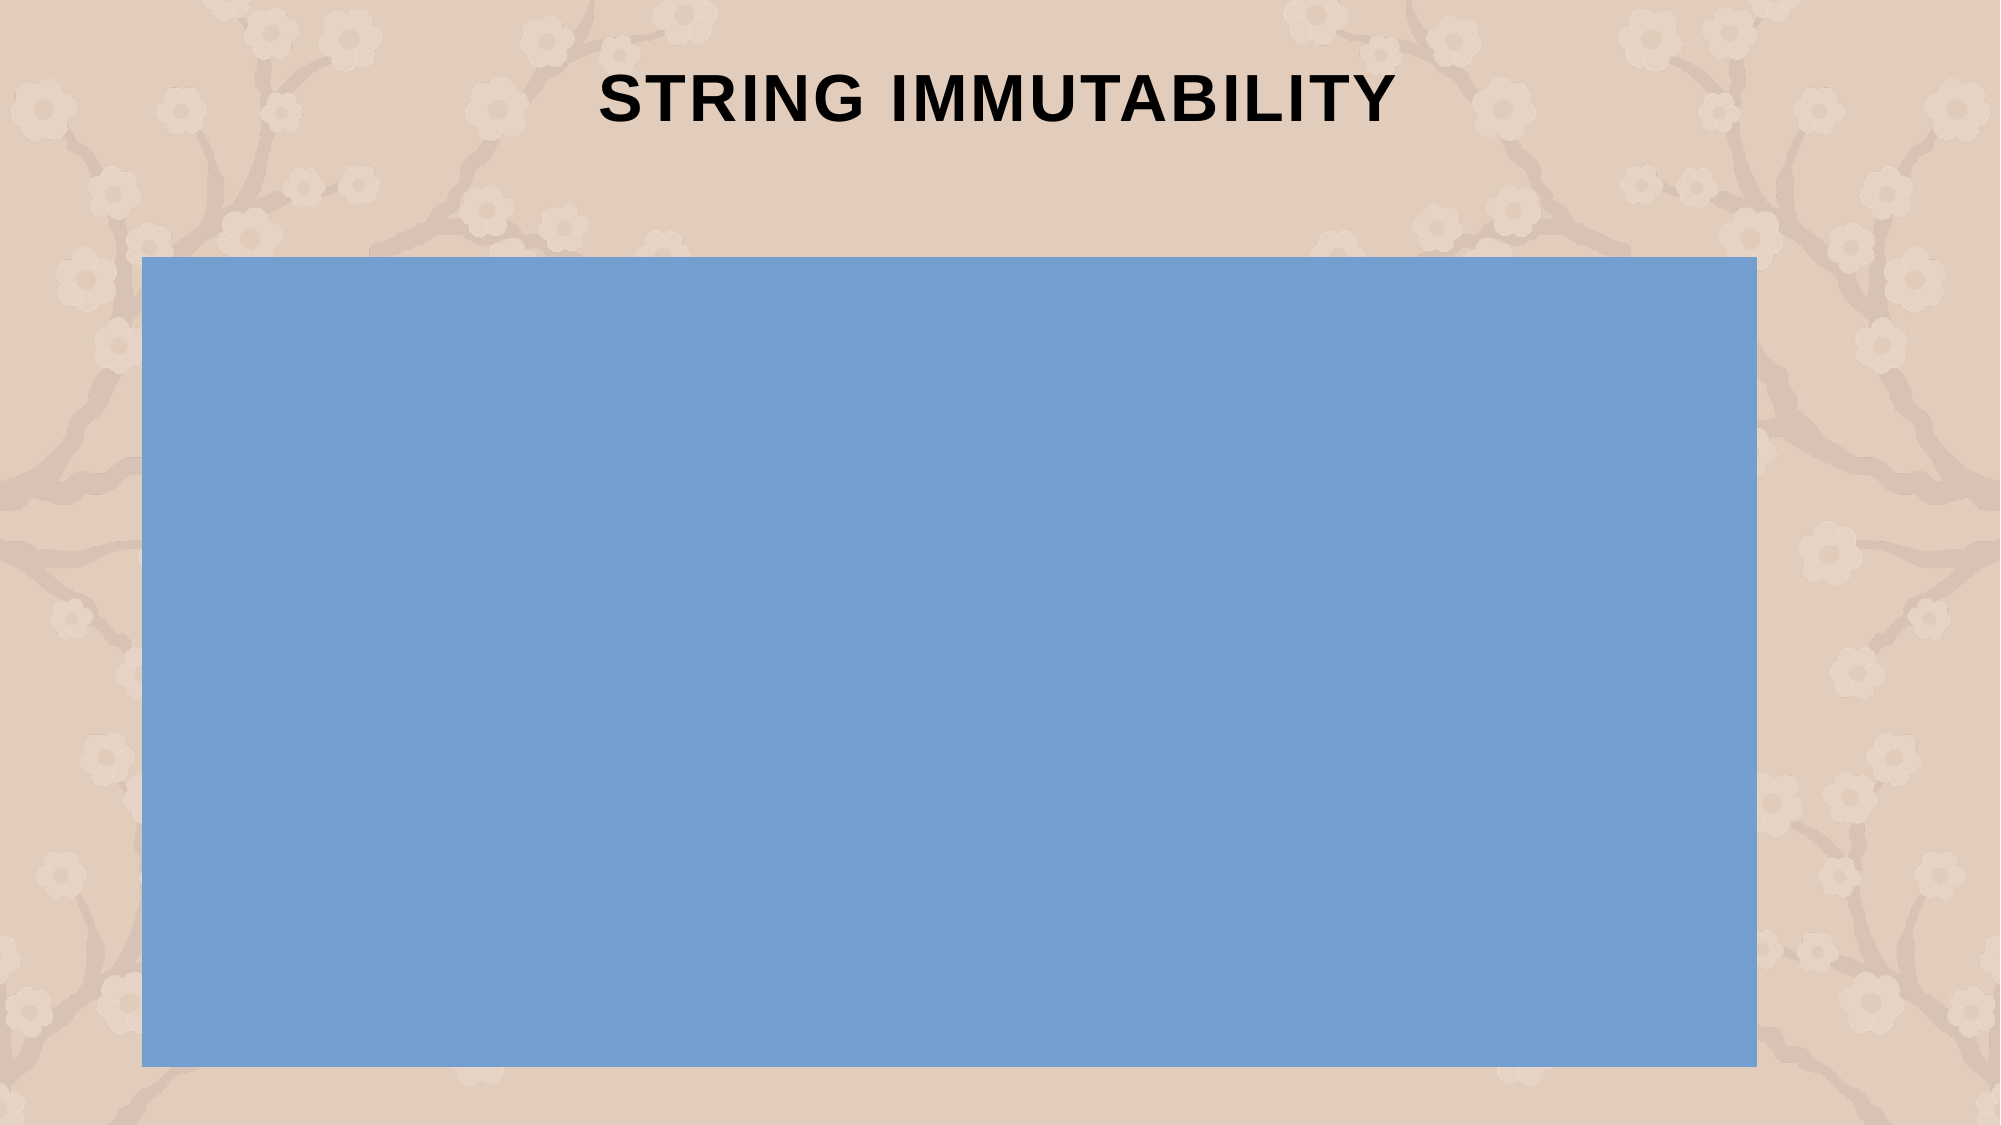

# String Immutability
For Example
s = "geeksforGeeks"

# Trying to change the first character raises an error

s[0] = 'I’

# Instead, create a new string
s = "G" + s[1:]
print(s)